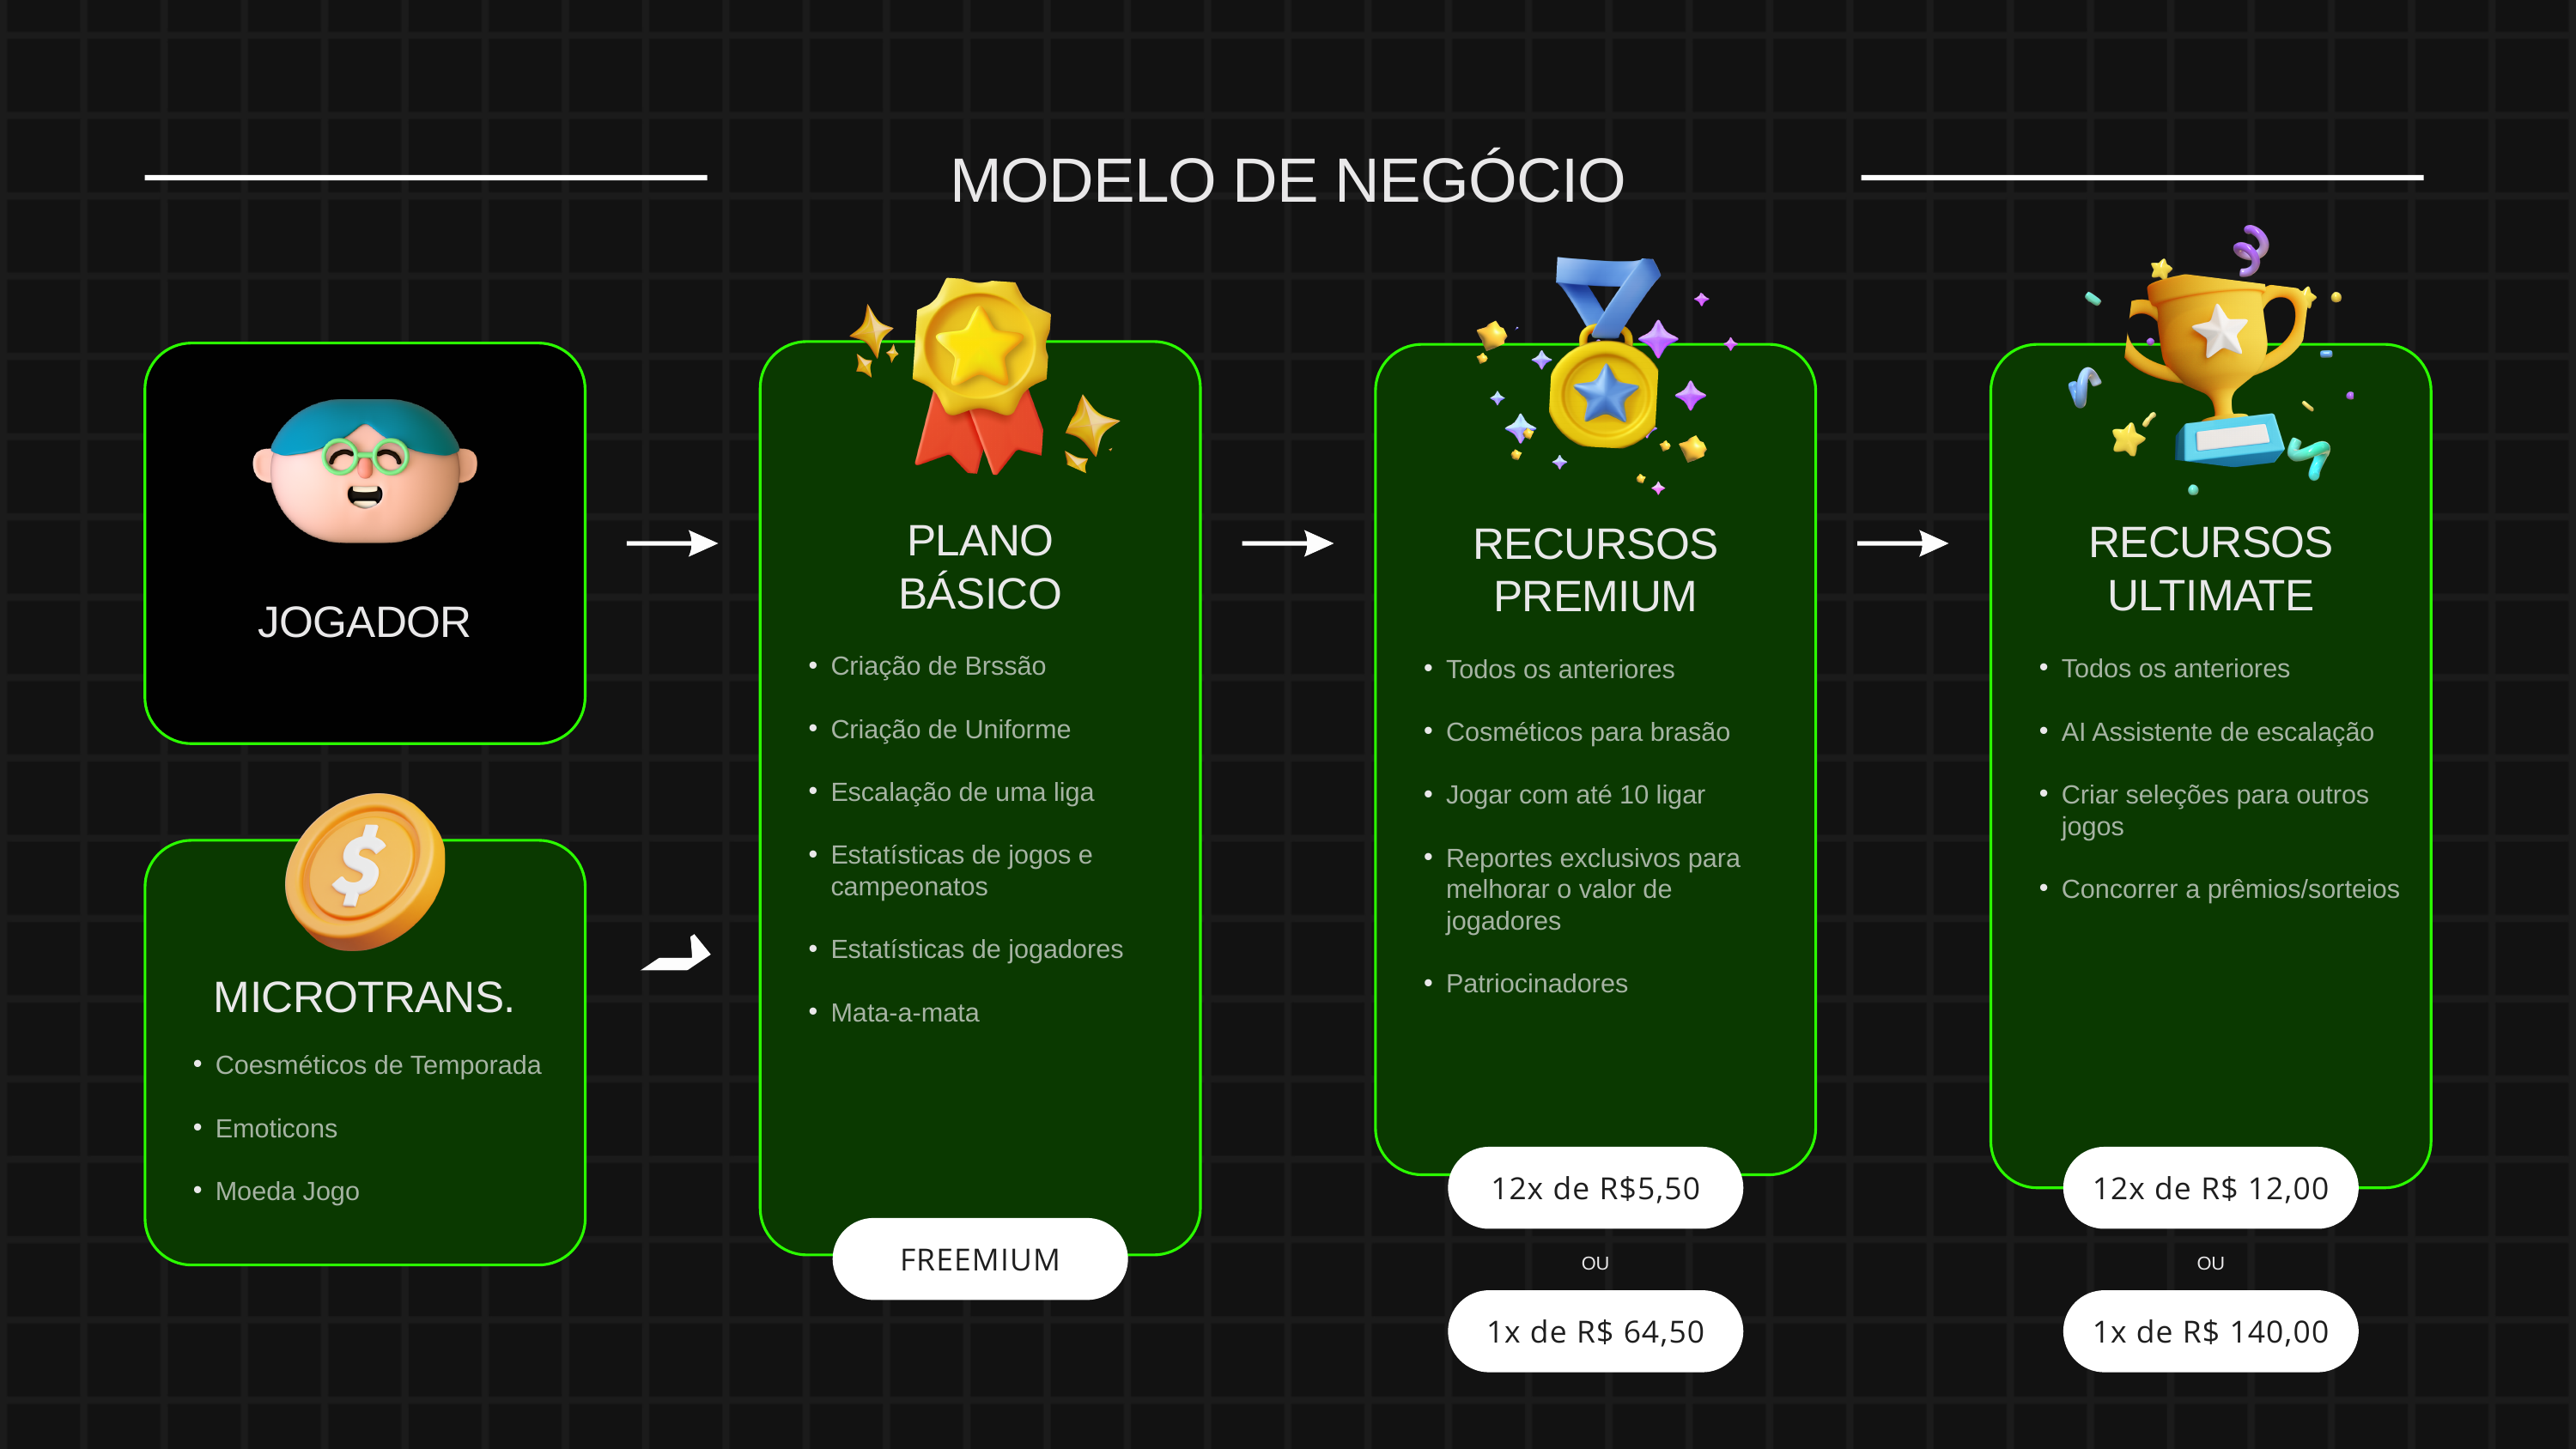

MODELO DE NEGÓCIO

RECURSOS PREMIUM
Todos os anteriores

Cosméticos para brasão

Jogar com até 10 ligar

Reportes exclusivos para melhorar o valor de jogadores

Patriocinadores

PLANO
BÁSICO
Criação de Brssão

Criação de Uniforme

Escalação de uma liga

Estatísticas de jogos e campeonatos

Estatísticas de jogadores

Mata-a-mata

JOGADOR

RECURSOS ULTIMATE

Todos os anteriores

AI Assistente de escalação

Criar seleções para outros jogos

Concorrer a prêmios/sorteios

MICROTRANS.
Coesméticos de Temporada

Emoticons

Moeda Jogo

12x de R$5,50

12x de R$ 12,00

FREEMIUM
OU
OU

1x de R$ 64,50

1x de R$ 140,00